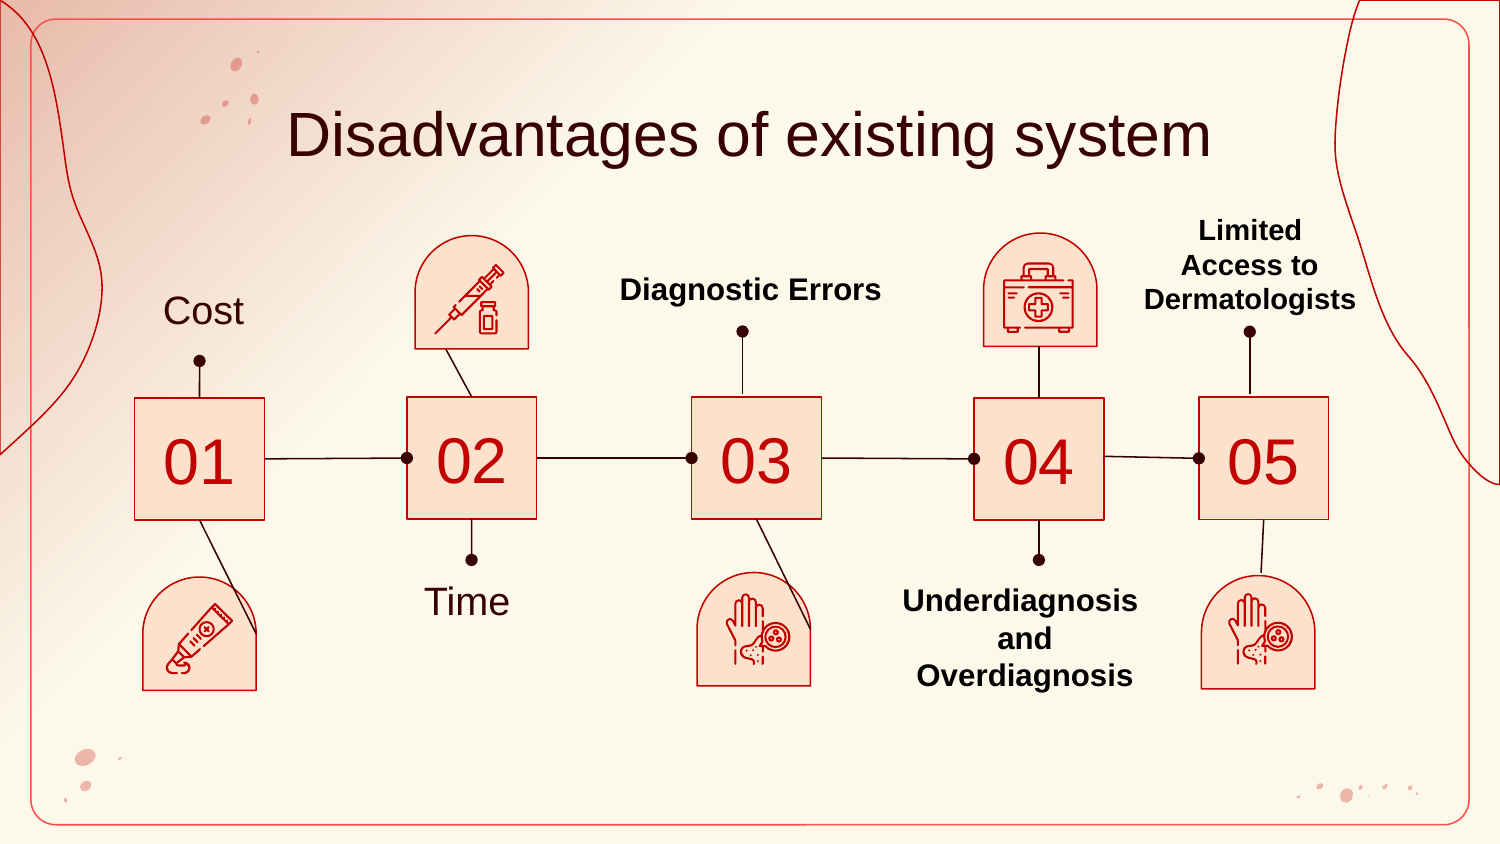

# Disadvantages of existing system
Limited
 Access to
Dermatologists

Diagnostic Errors

Cost
02
03
05
01
04
Time

Underdiagnosis
 and
 Overdiagnosis